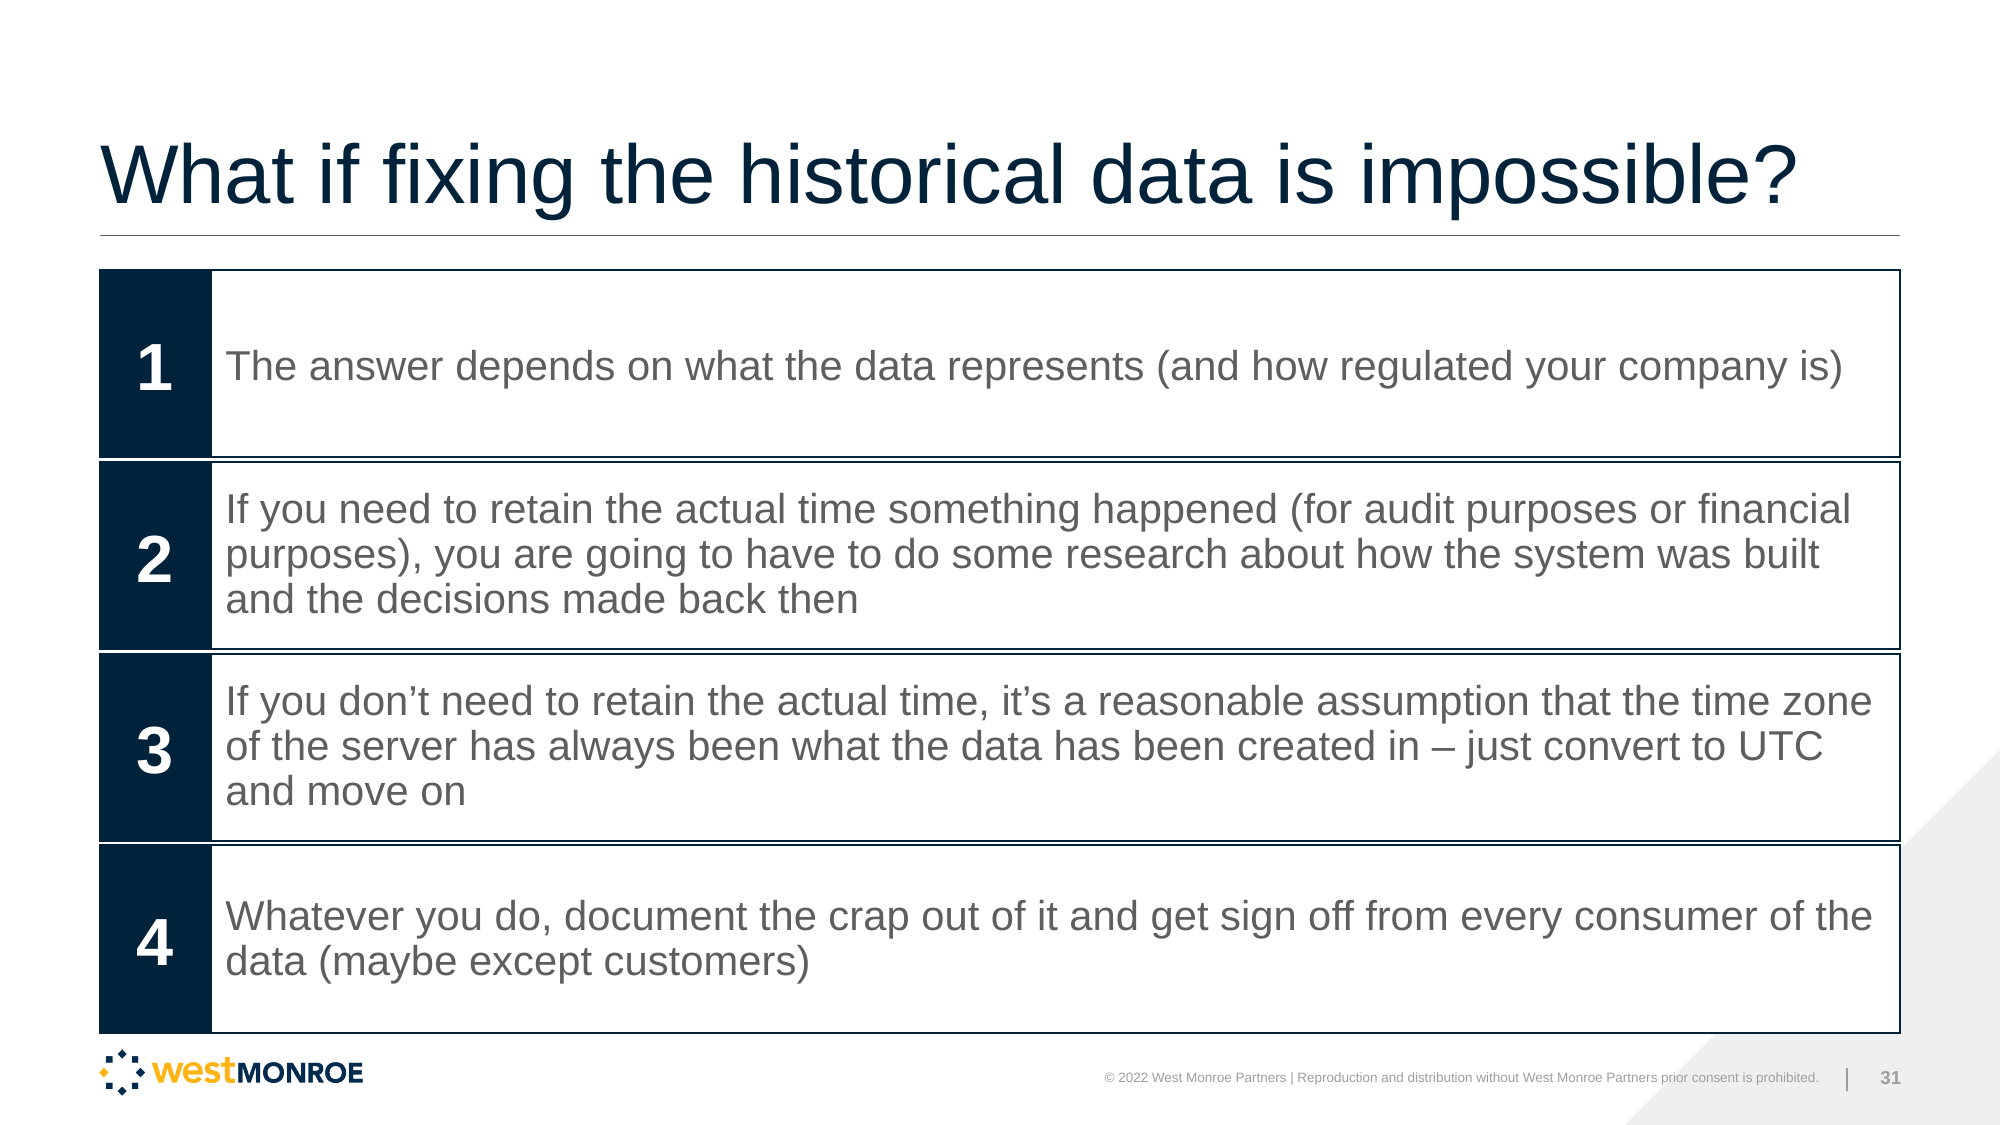

# What if fixing the historical data is impossible?
1
The answer depends on what the data represents (and how regulated your company is)
2
If you need to retain the actual time something happened (for audit purposes or financial purposes), you are going to have to do some research about how the system was built and the decisions made back then
3
If you don’t need to retain the actual time, it’s a reasonable assumption that the time zone of the server has always been what the data has been created in – just convert to UTC and move on
4
Whatever you do, document the crap out of it and get sign off from every consumer of the data (maybe except customers)
© 2022 West Monroe Partners | Reproduction and distribution without West Monroe Partners prior consent is prohibited.
|
31